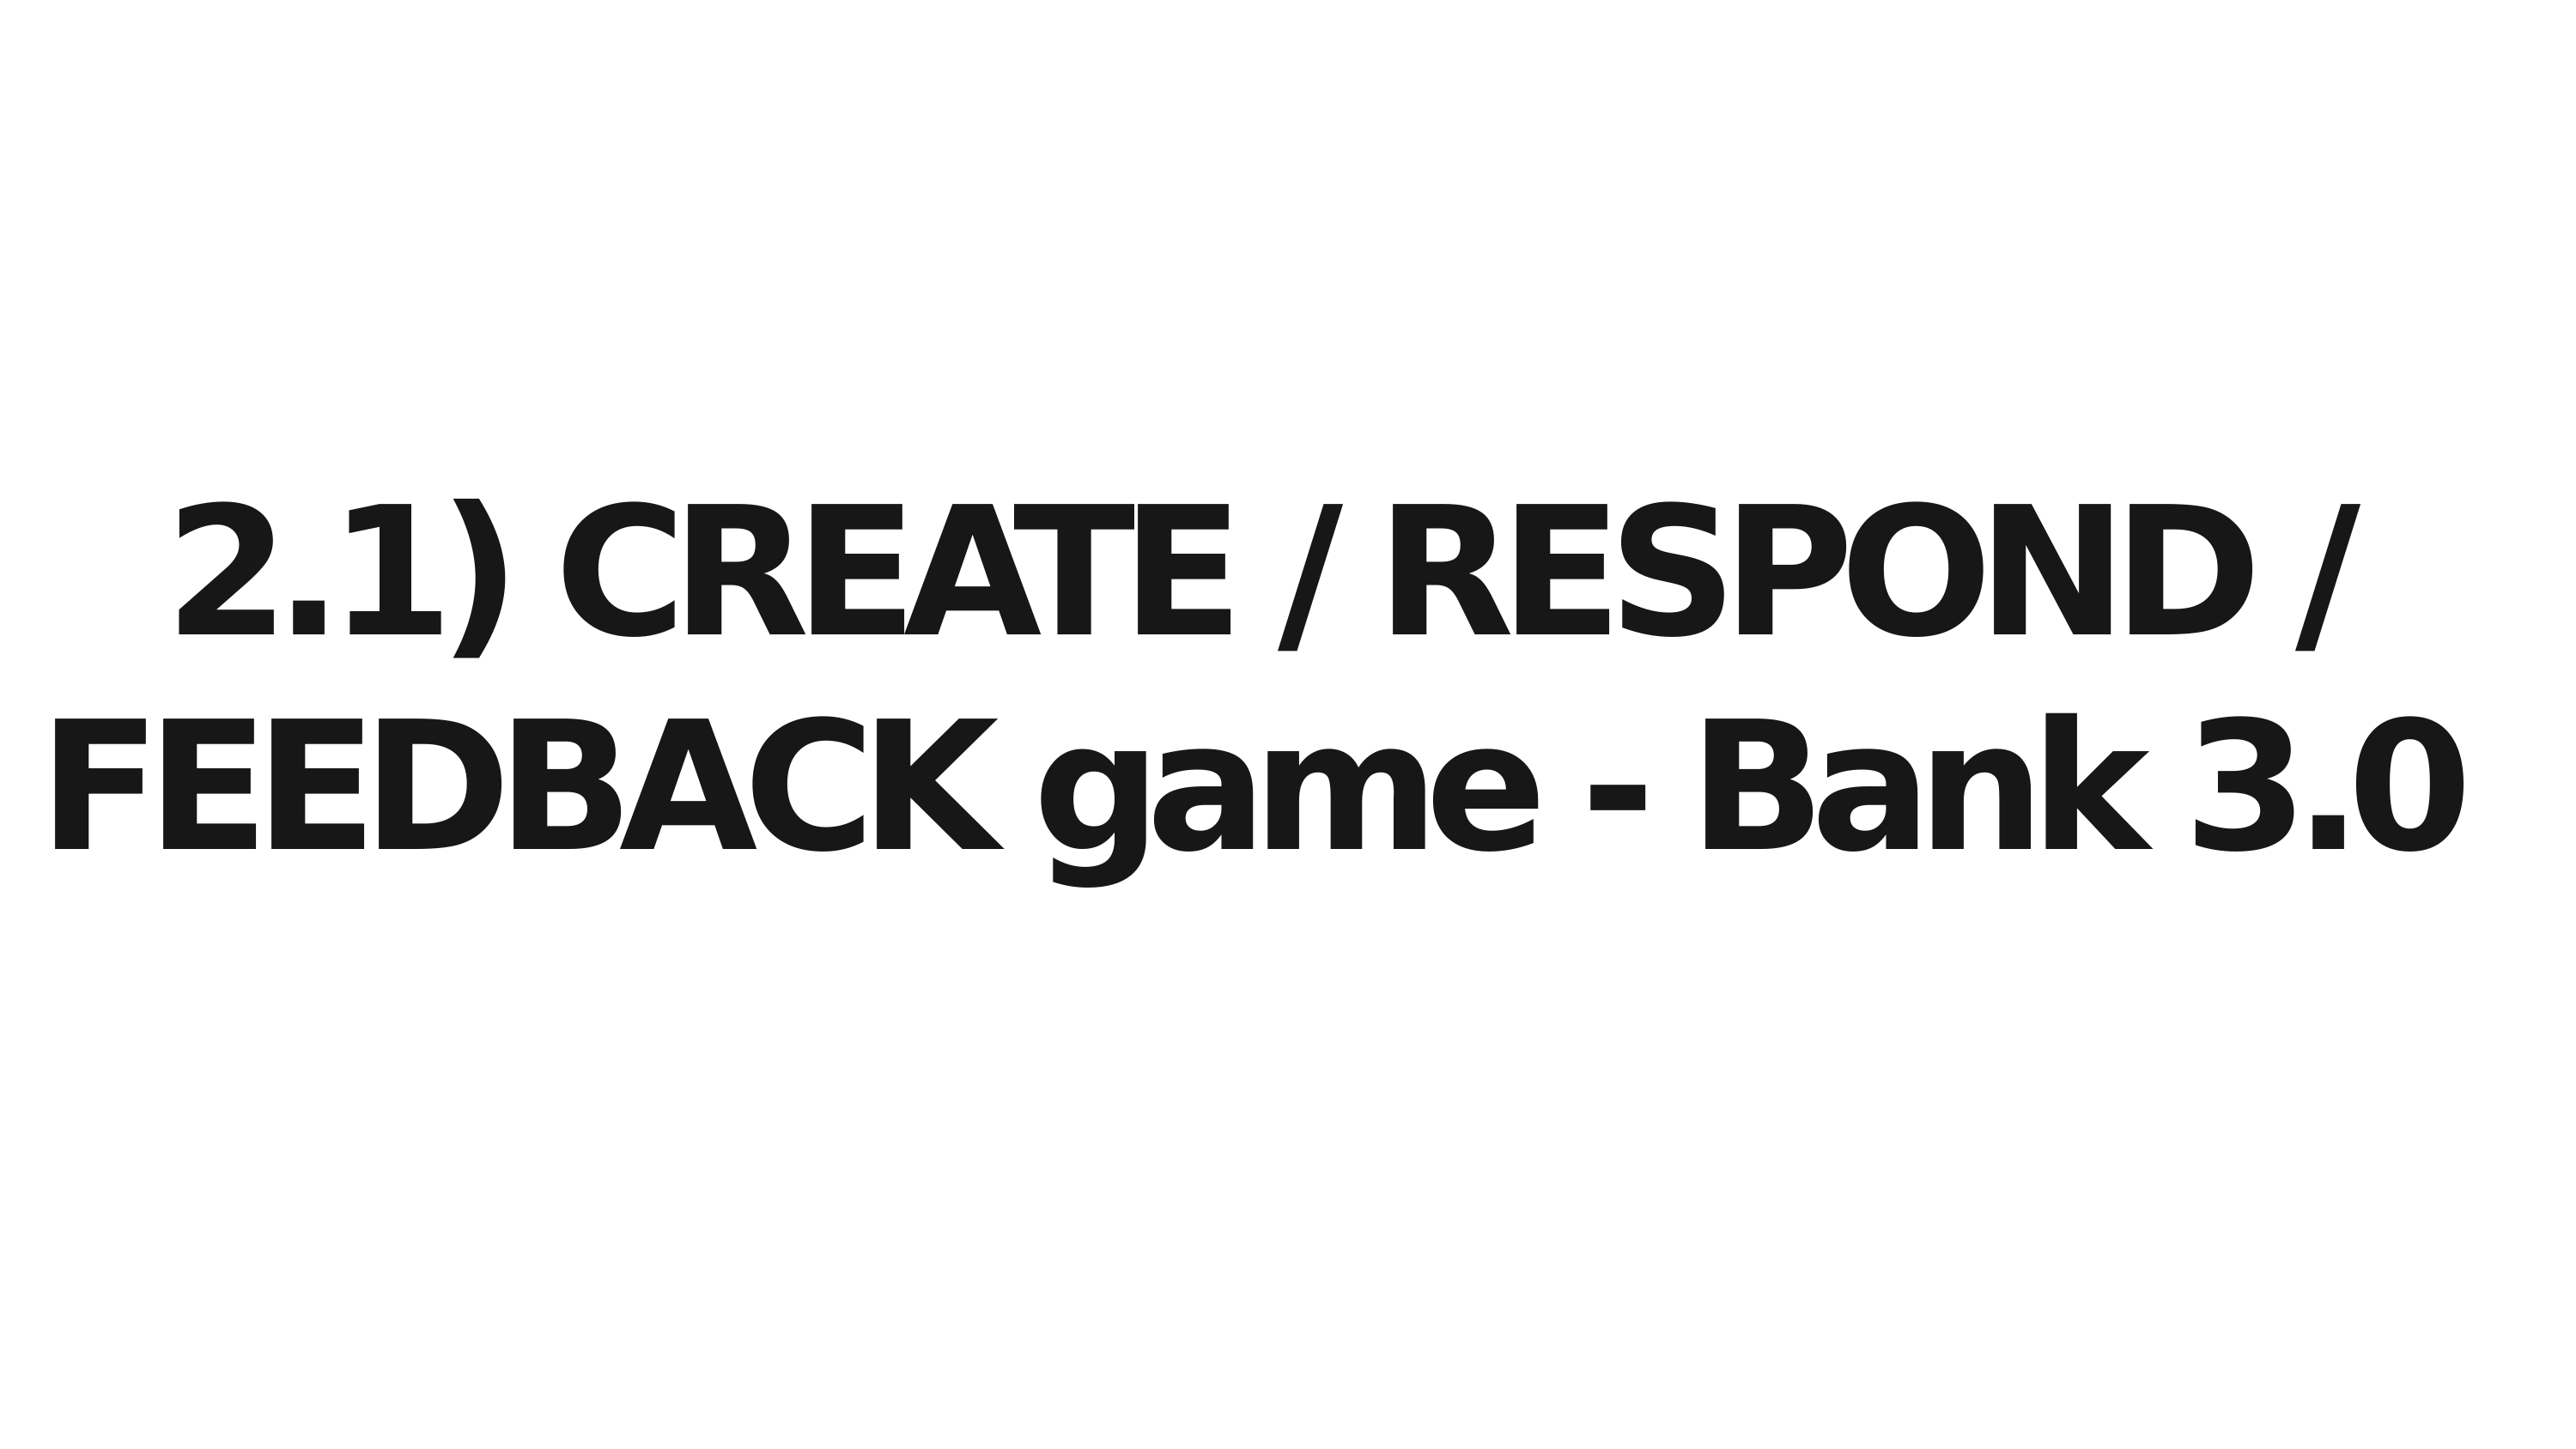

# 2.1) CREATE / RESPOND / FEEDBACK game - Bank 3.0